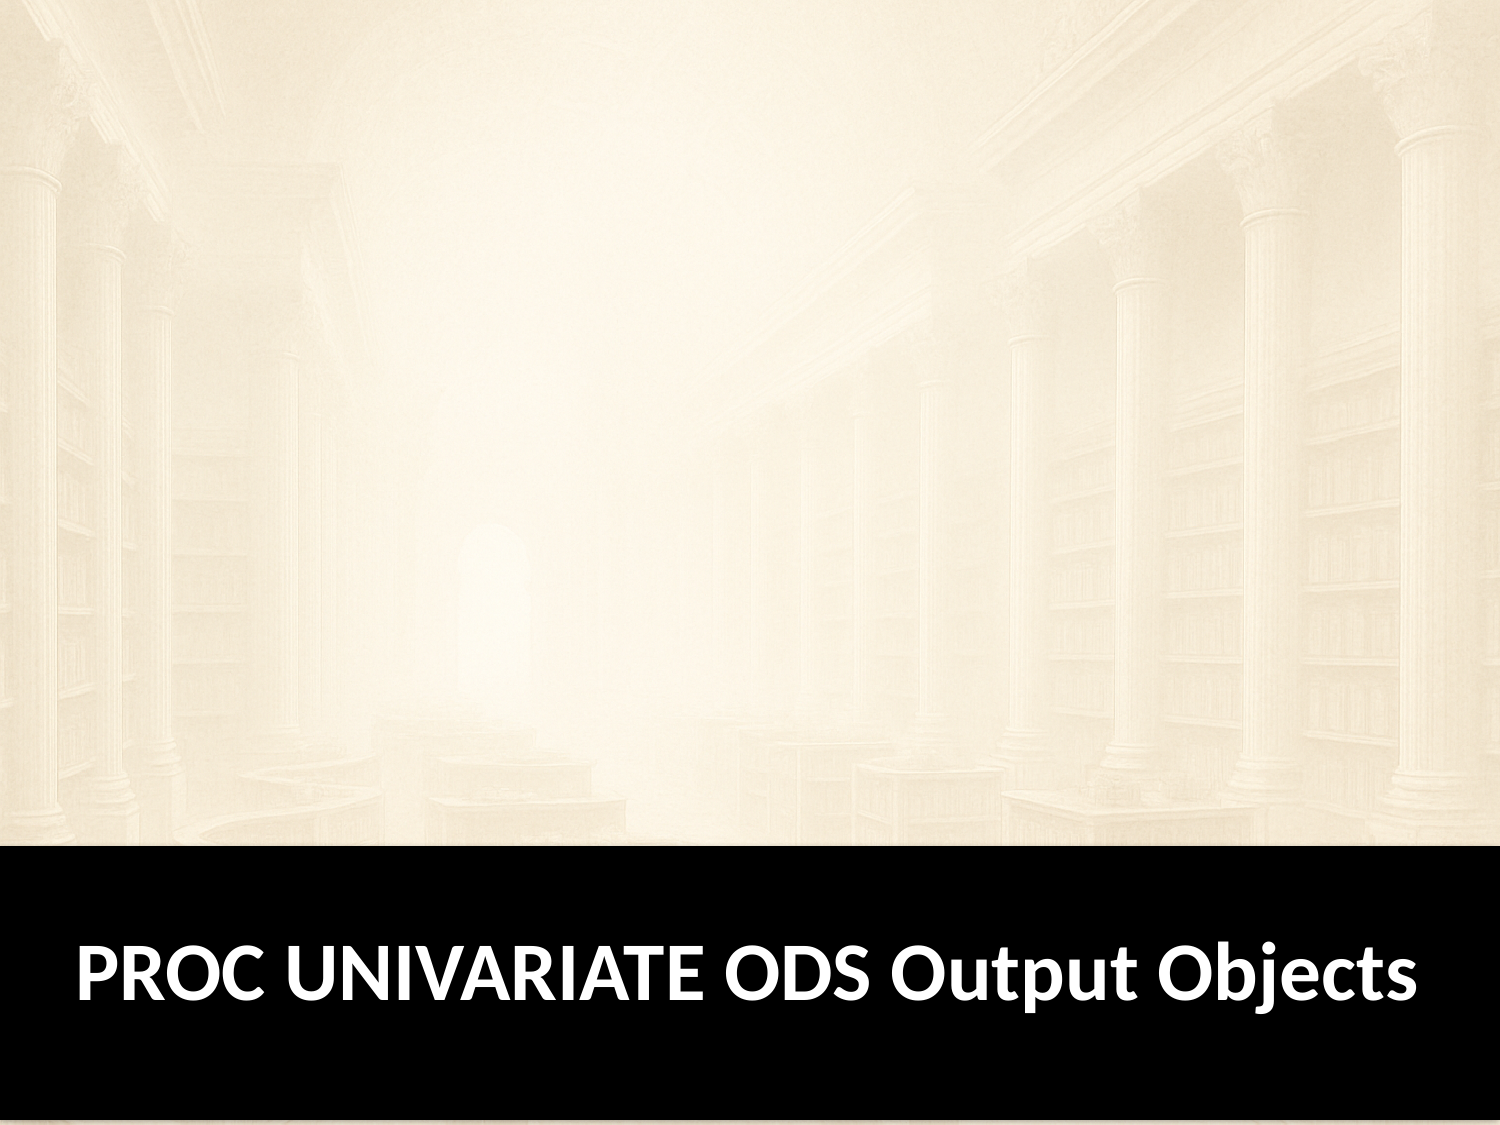

PROC UNIVARIATE ODS Output Objects
The Great Library of Alexandria